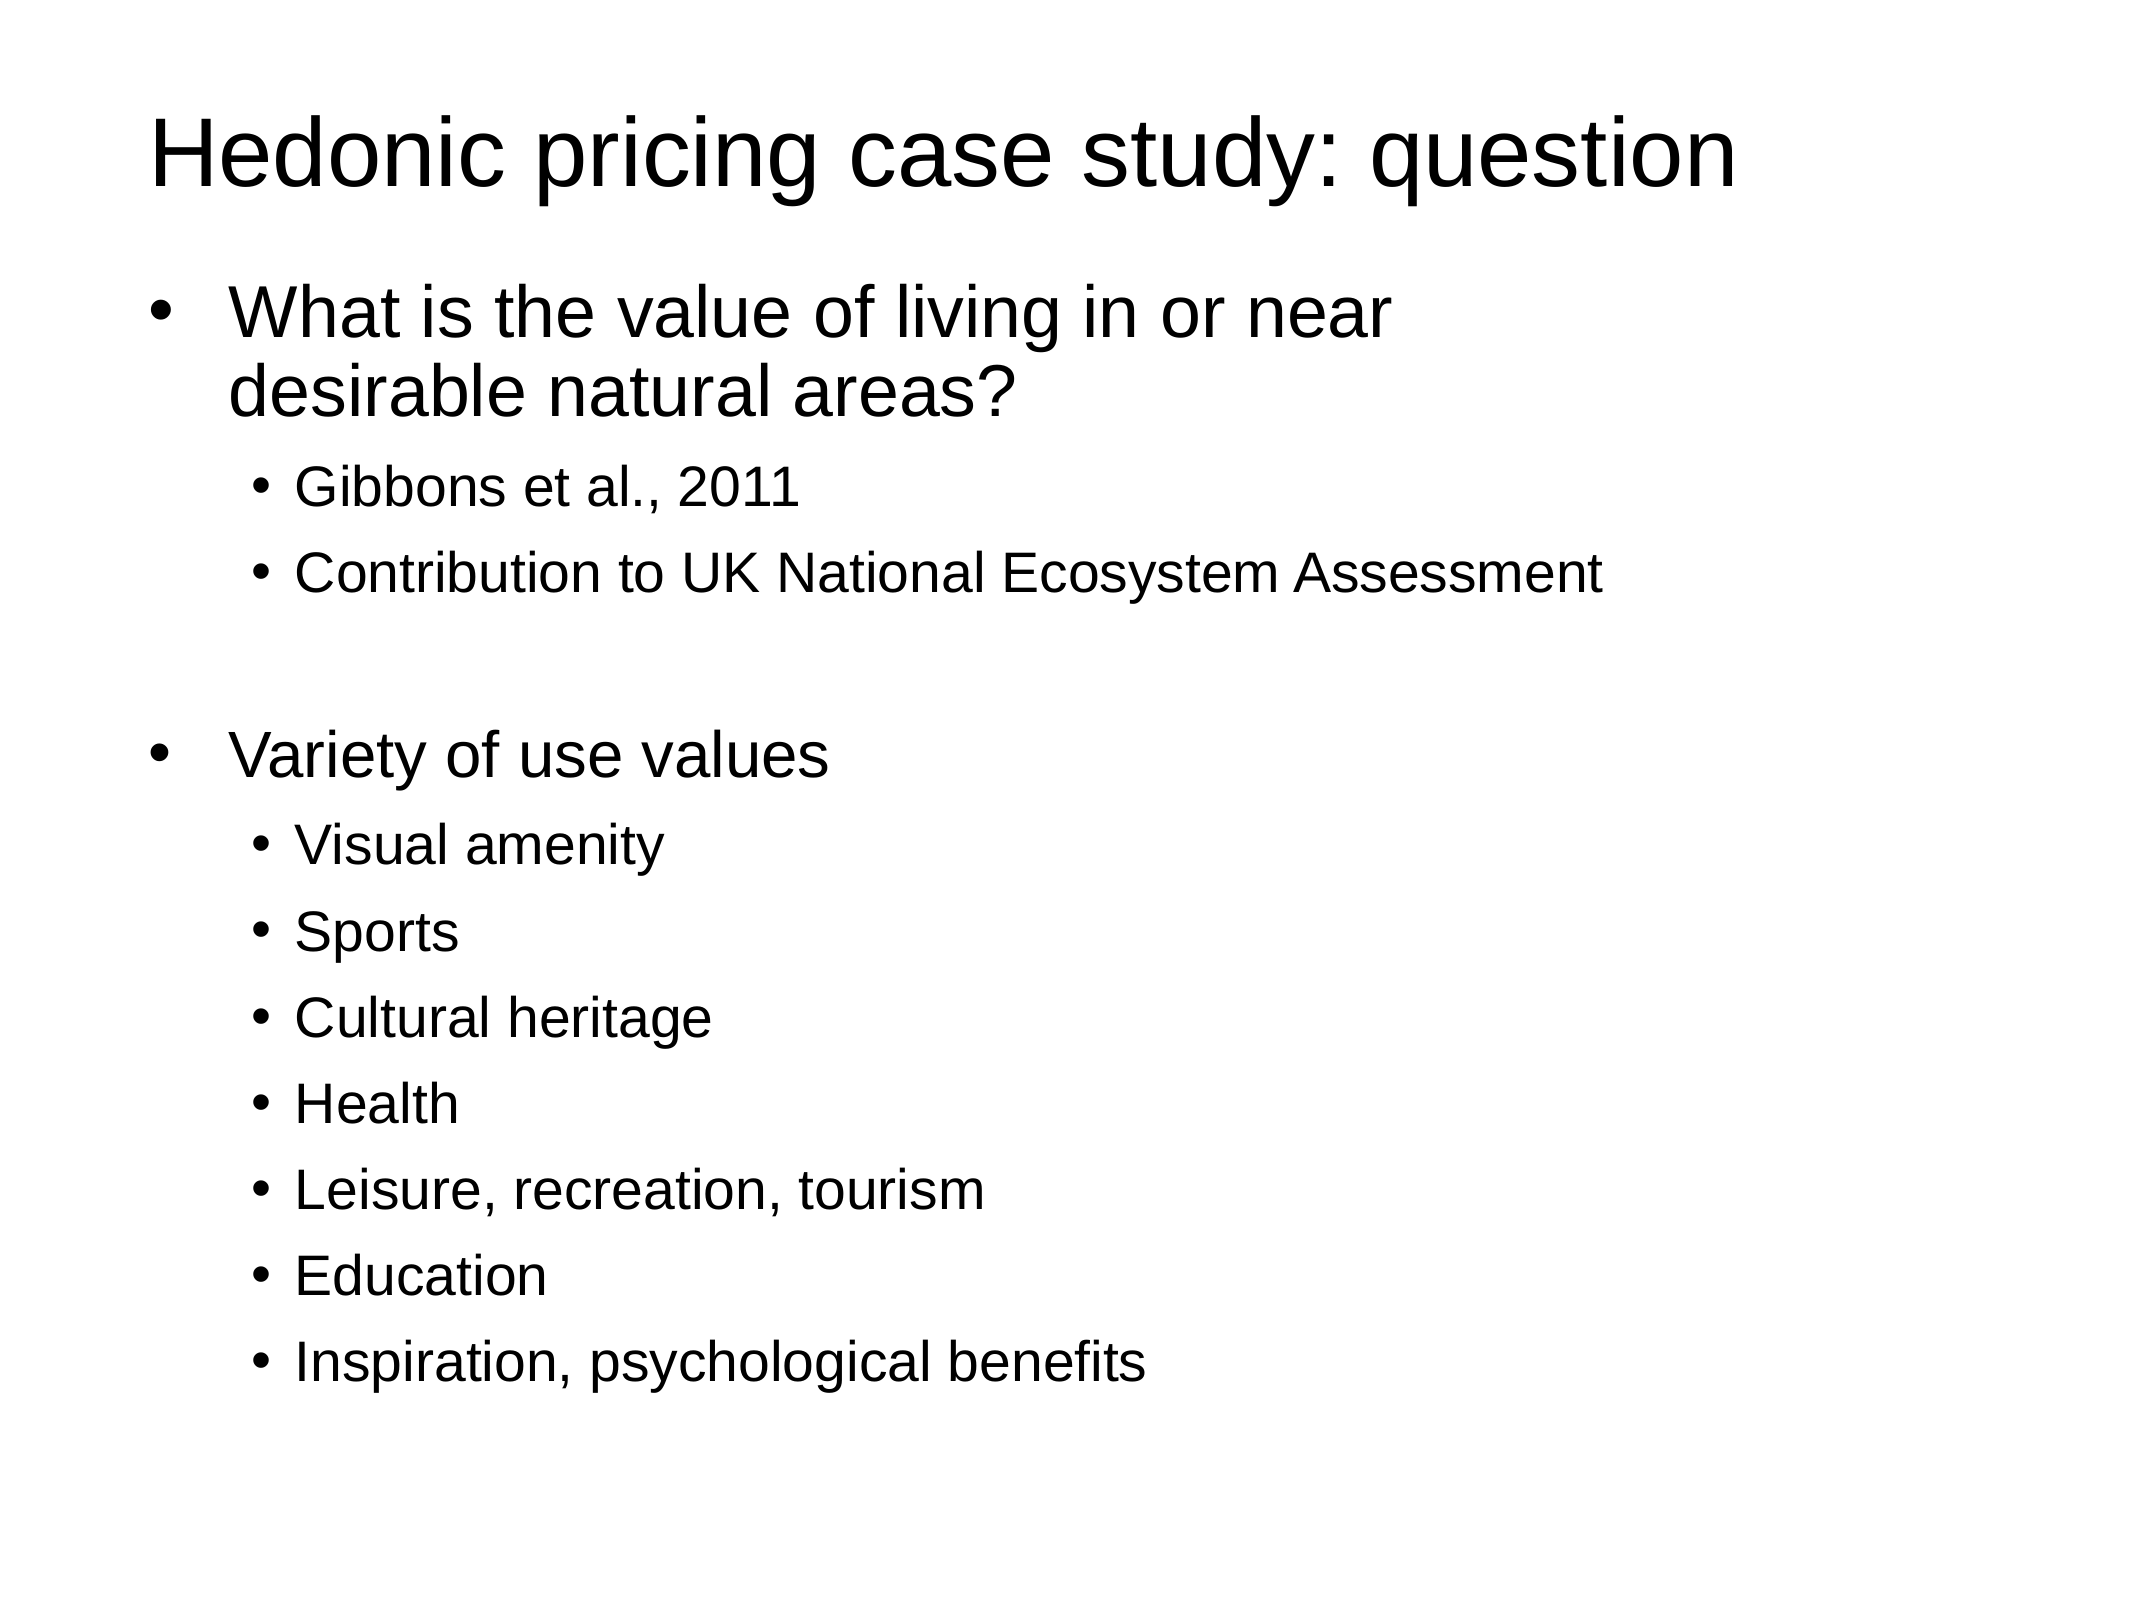

# Hedonic pricing case study: question
What is the value of living in or near desirable natural areas?
Gibbons et al., 2011
Contribution to UK National Ecosystem Assessment

Variety of use values
Visual amenity
Sports
Cultural heritage
Health
Leisure, recreation, tourism
Education
Inspiration, psychological benefits